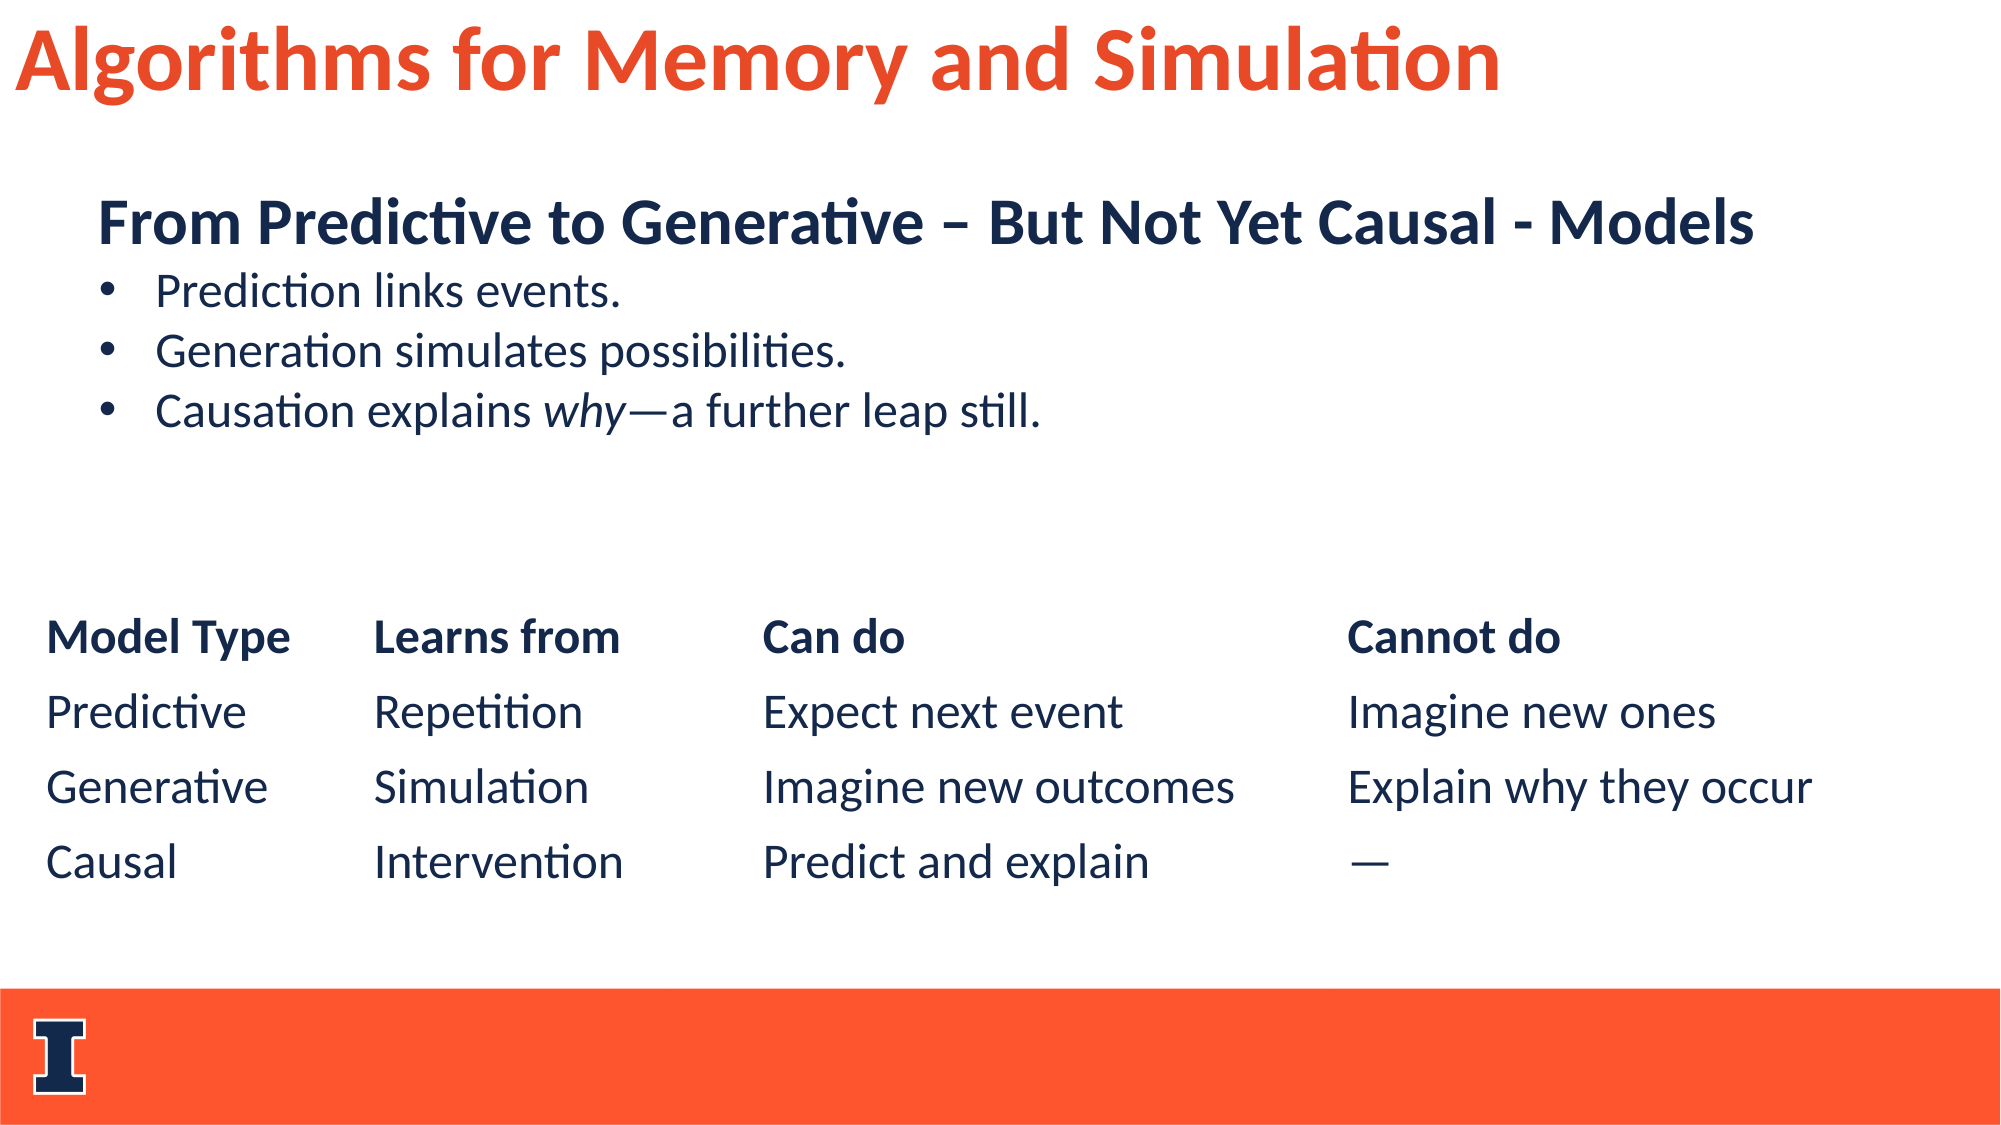

Algorithms for Memory and Simulation
From Predictive to Generative – But Not Yet Causal - Models
Prediction links events.
Generation simulates possibilities.
Causation explains why—a further leap still.
| Model Type | Learns from | Can do | Cannot do |
| --- | --- | --- | --- |
| Predictive | Repetition | Expect next event | Imagine new ones |
| Generative | Simulation | Imagine new outcomes | Explain why they occur |
| Causal | Intervention | Predict and explain | — |